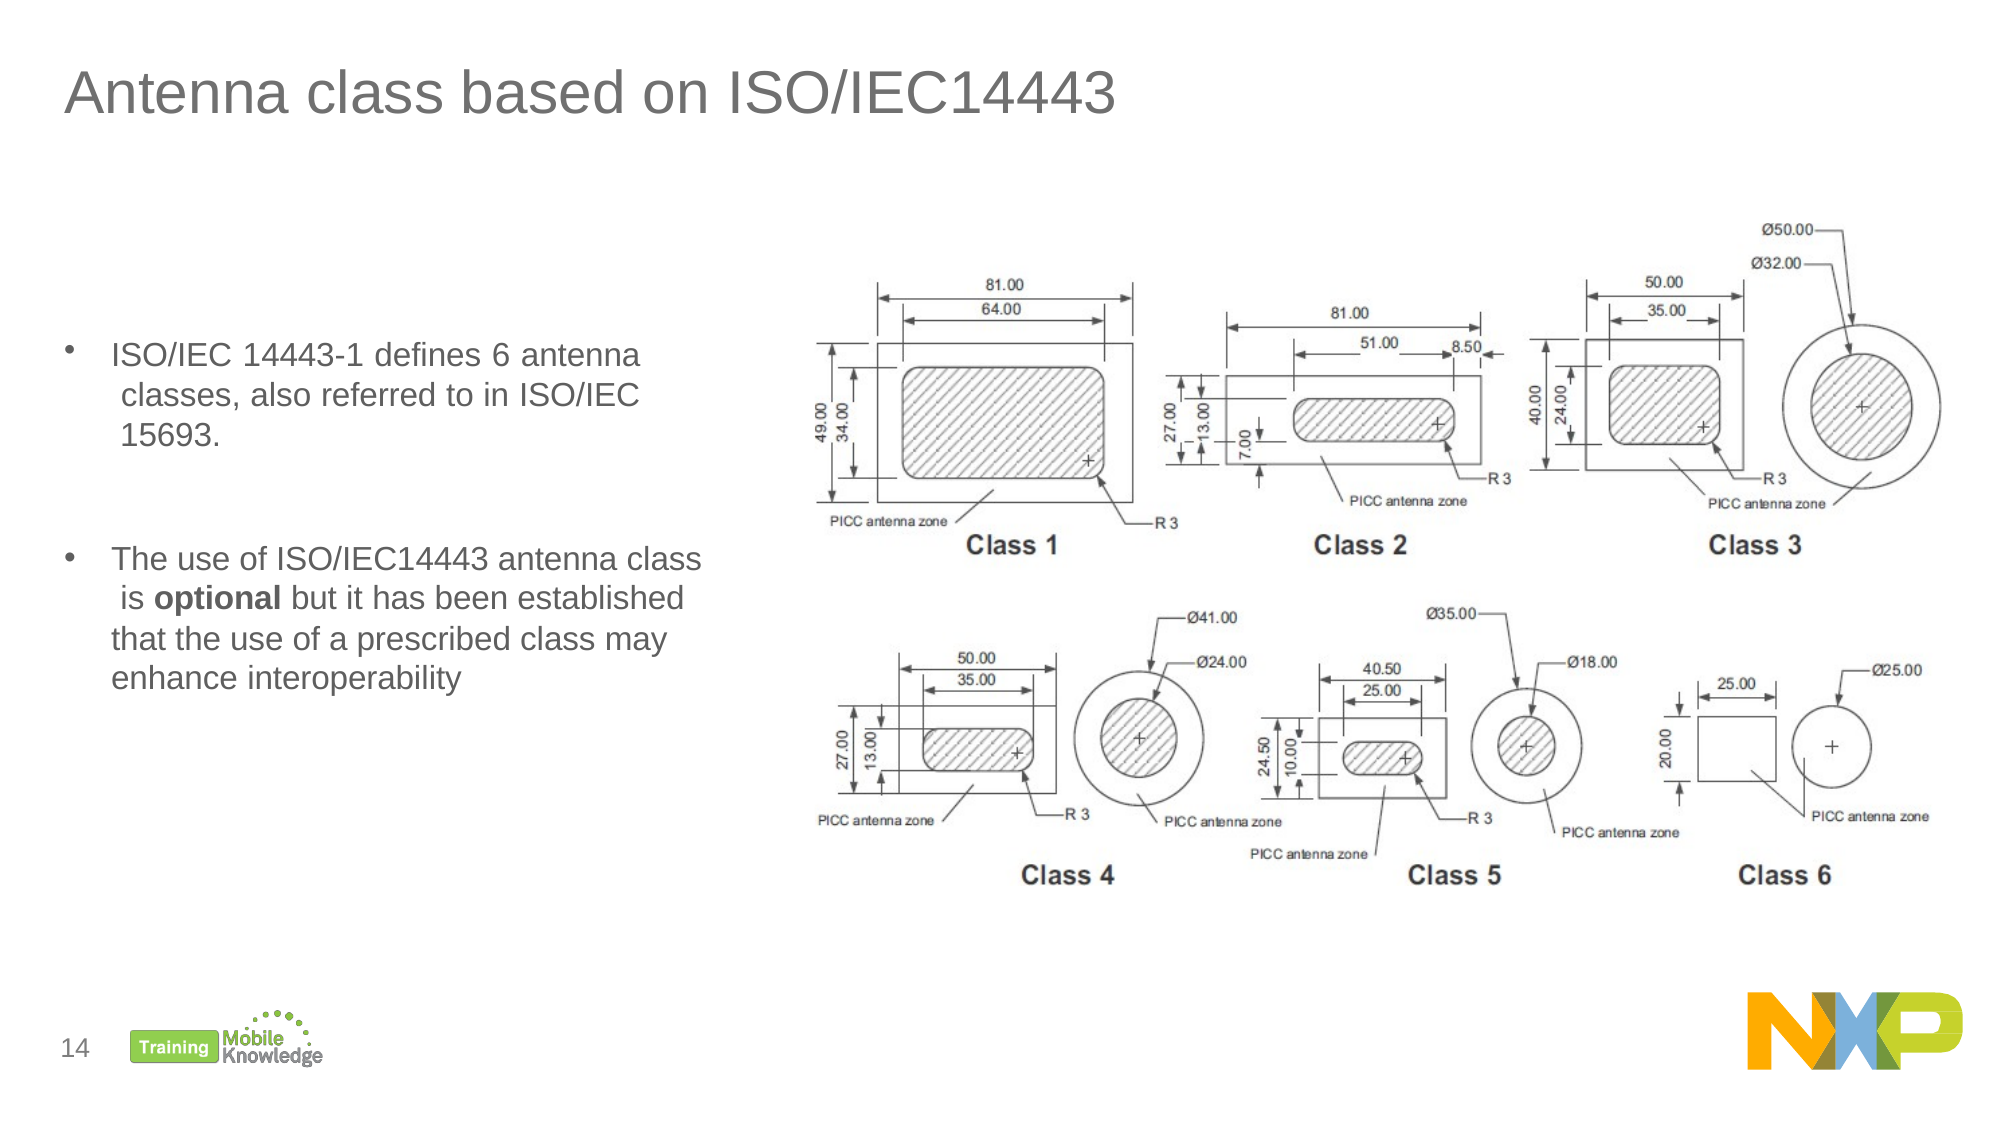

# Antenna class based on ISO/IEC14443

ISO/IEC 14443-1 defines 6 antenna  classes, also referred to in ISO/IEC  15693.

The use of ISO/IEC14443 antenna class  is optional but it has been established  that the use of a prescribed class may  enhance interoperability

14